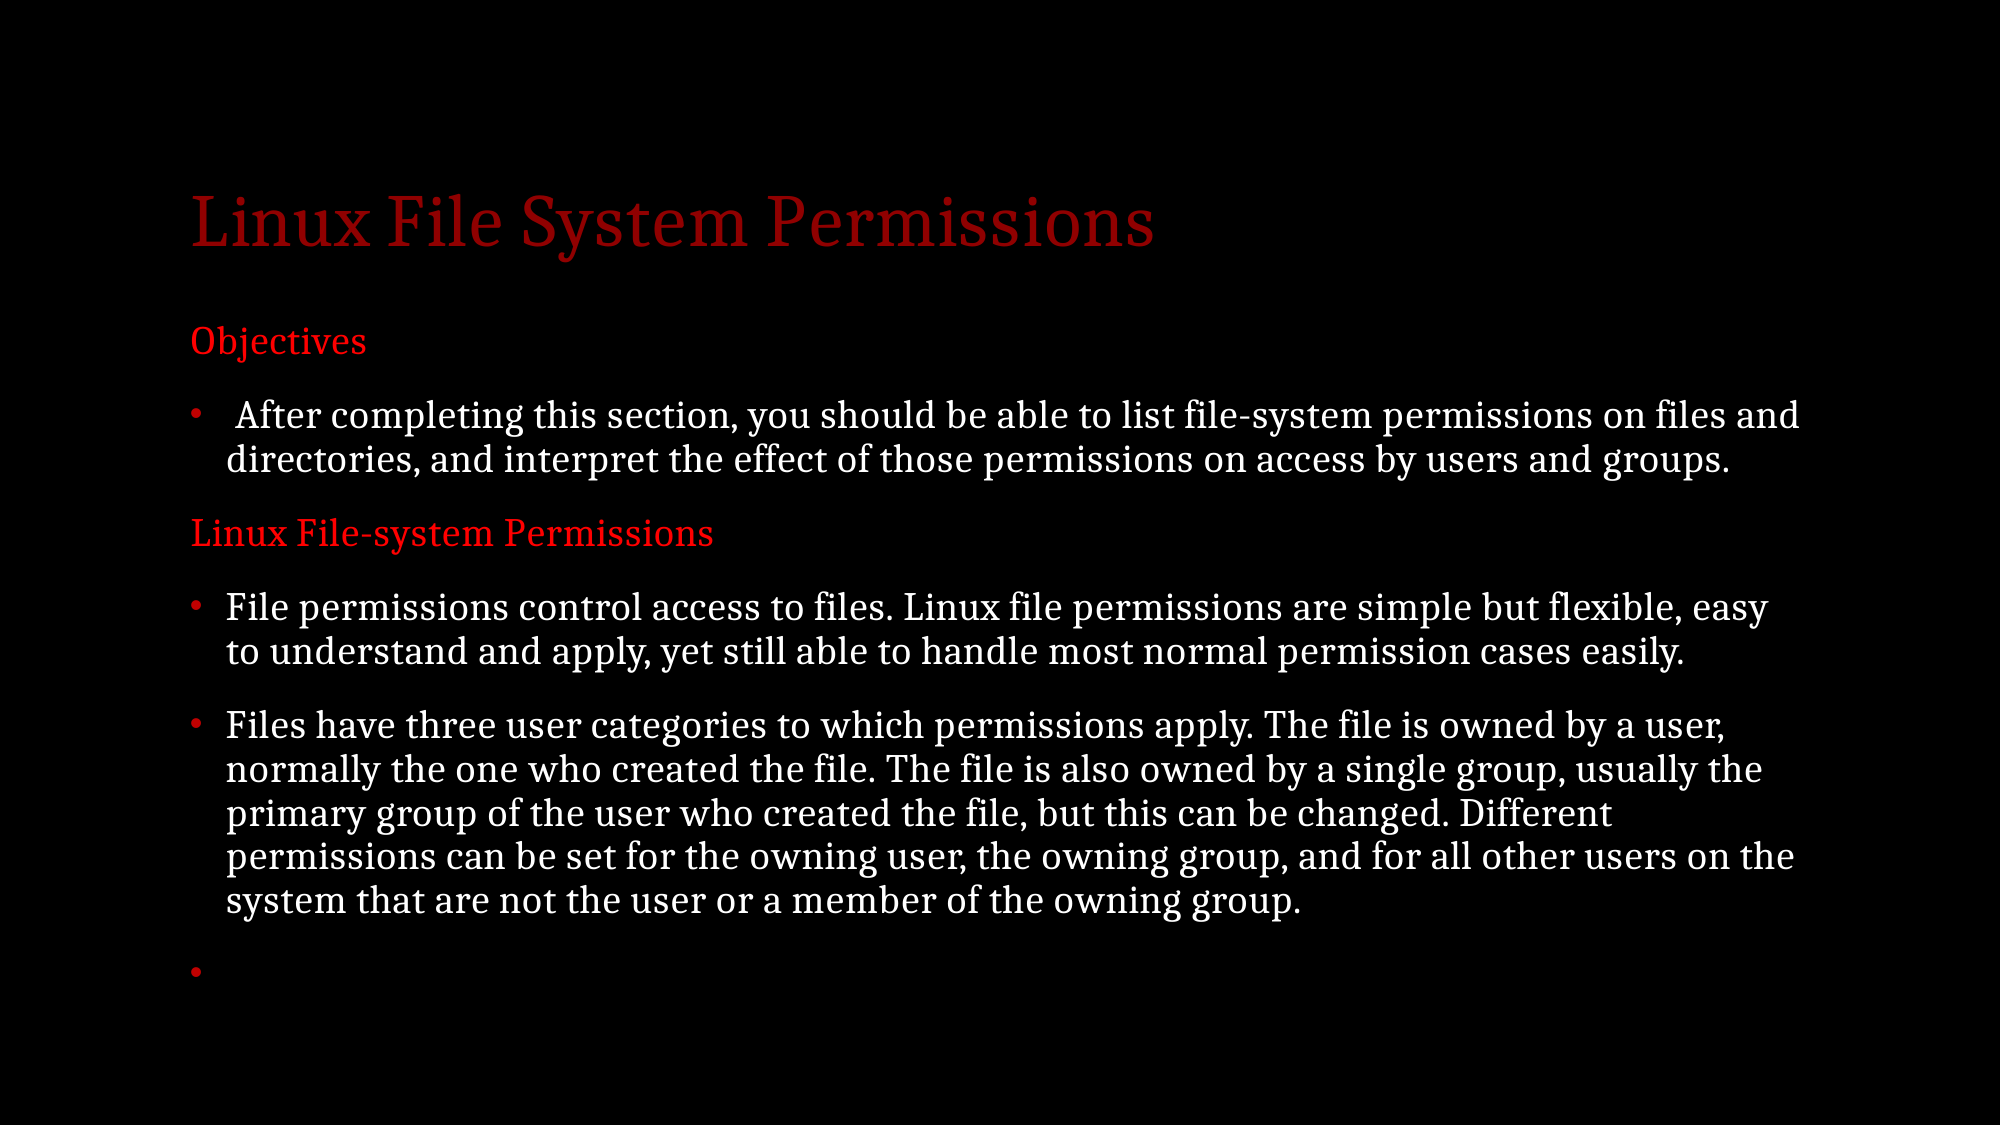

# Linux File System Permissions
Objectives
 After completing this section, you should be able to list file-system permissions on files and directories, and interpret the effect of those permissions on access by users and groups.
Linux File-system Permissions
File permissions control access to files. Linux file permissions are simple but flexible, easy to understand and apply, yet still able to handle most normal permission cases easily.
Files have three user categories to which permissions apply. The file is owned by a user, normally the one who created the file. The file is also owned by a single group, usually the primary group of the user who created the file, but this can be changed. Different permissions can be set for the owning user, the owning group, and for all other users on the system that are not the user or a member of the owning group.